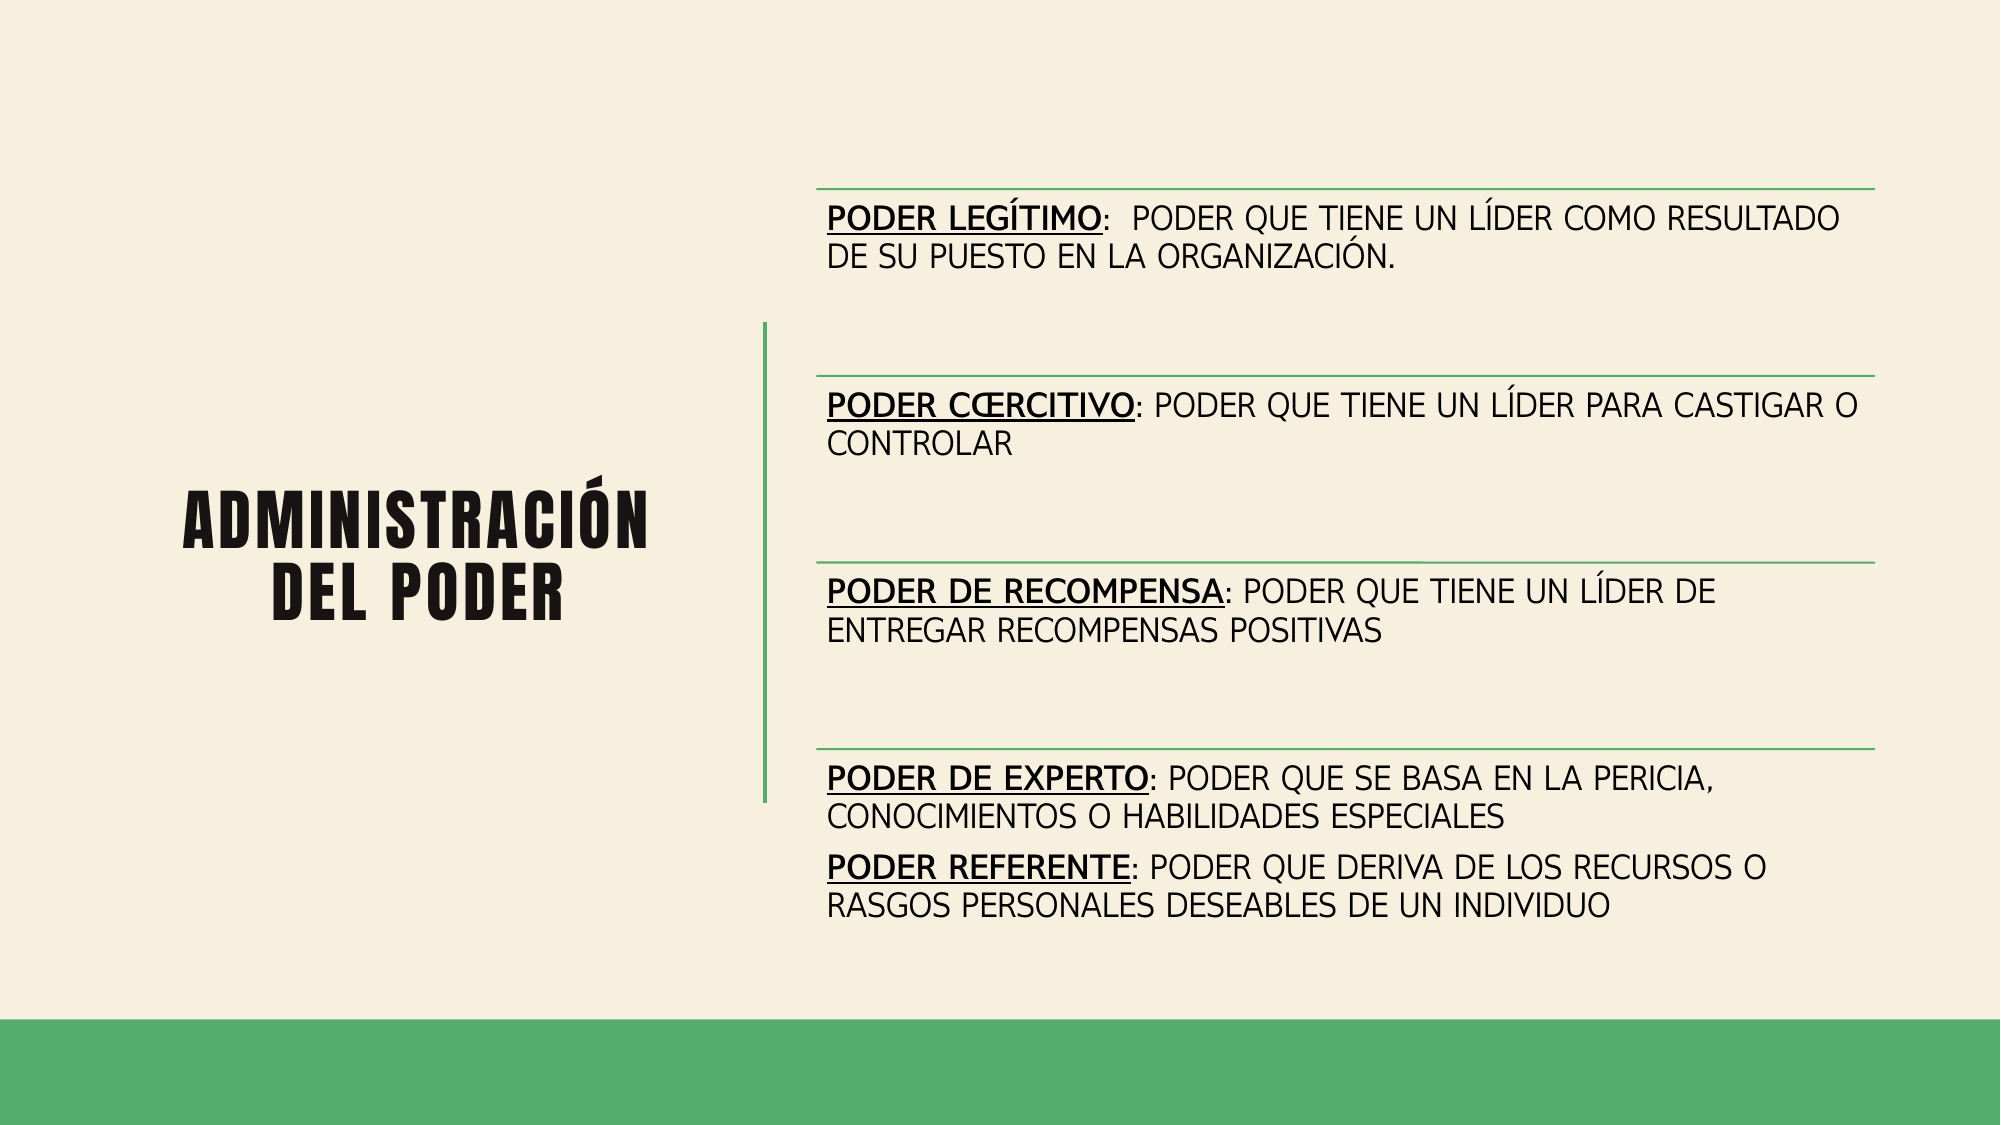

# ADMINISTRACIÓN DEL PODER
PODER LEGÍTIMO:  PODER QUE TIENE UN LÍDER COMO RESULTADO DE SU PUESTO EN LA ORGANIZACIÓN.
PODER COERCITIVO: PODER QUE TIENE UN LÍDER PARA CASTIGAR O CONTROLAR
PODER DE RECOMPENSA: PODER QUE TIENE UN LÍDER DE ENTREGAR RECOMPENSAS POSITIVAS
PODER DE EXPERTO: PODER QUE SE BASA EN LA PERICIA, CONOCIMIENTOS O HABILIDADES ESPECIALES
PODER REFERENTE: PODER QUE DERIVA DE LOS RECURSOS O RASGOS PERSONALES DESEABLES DE UN INDIVIDUO